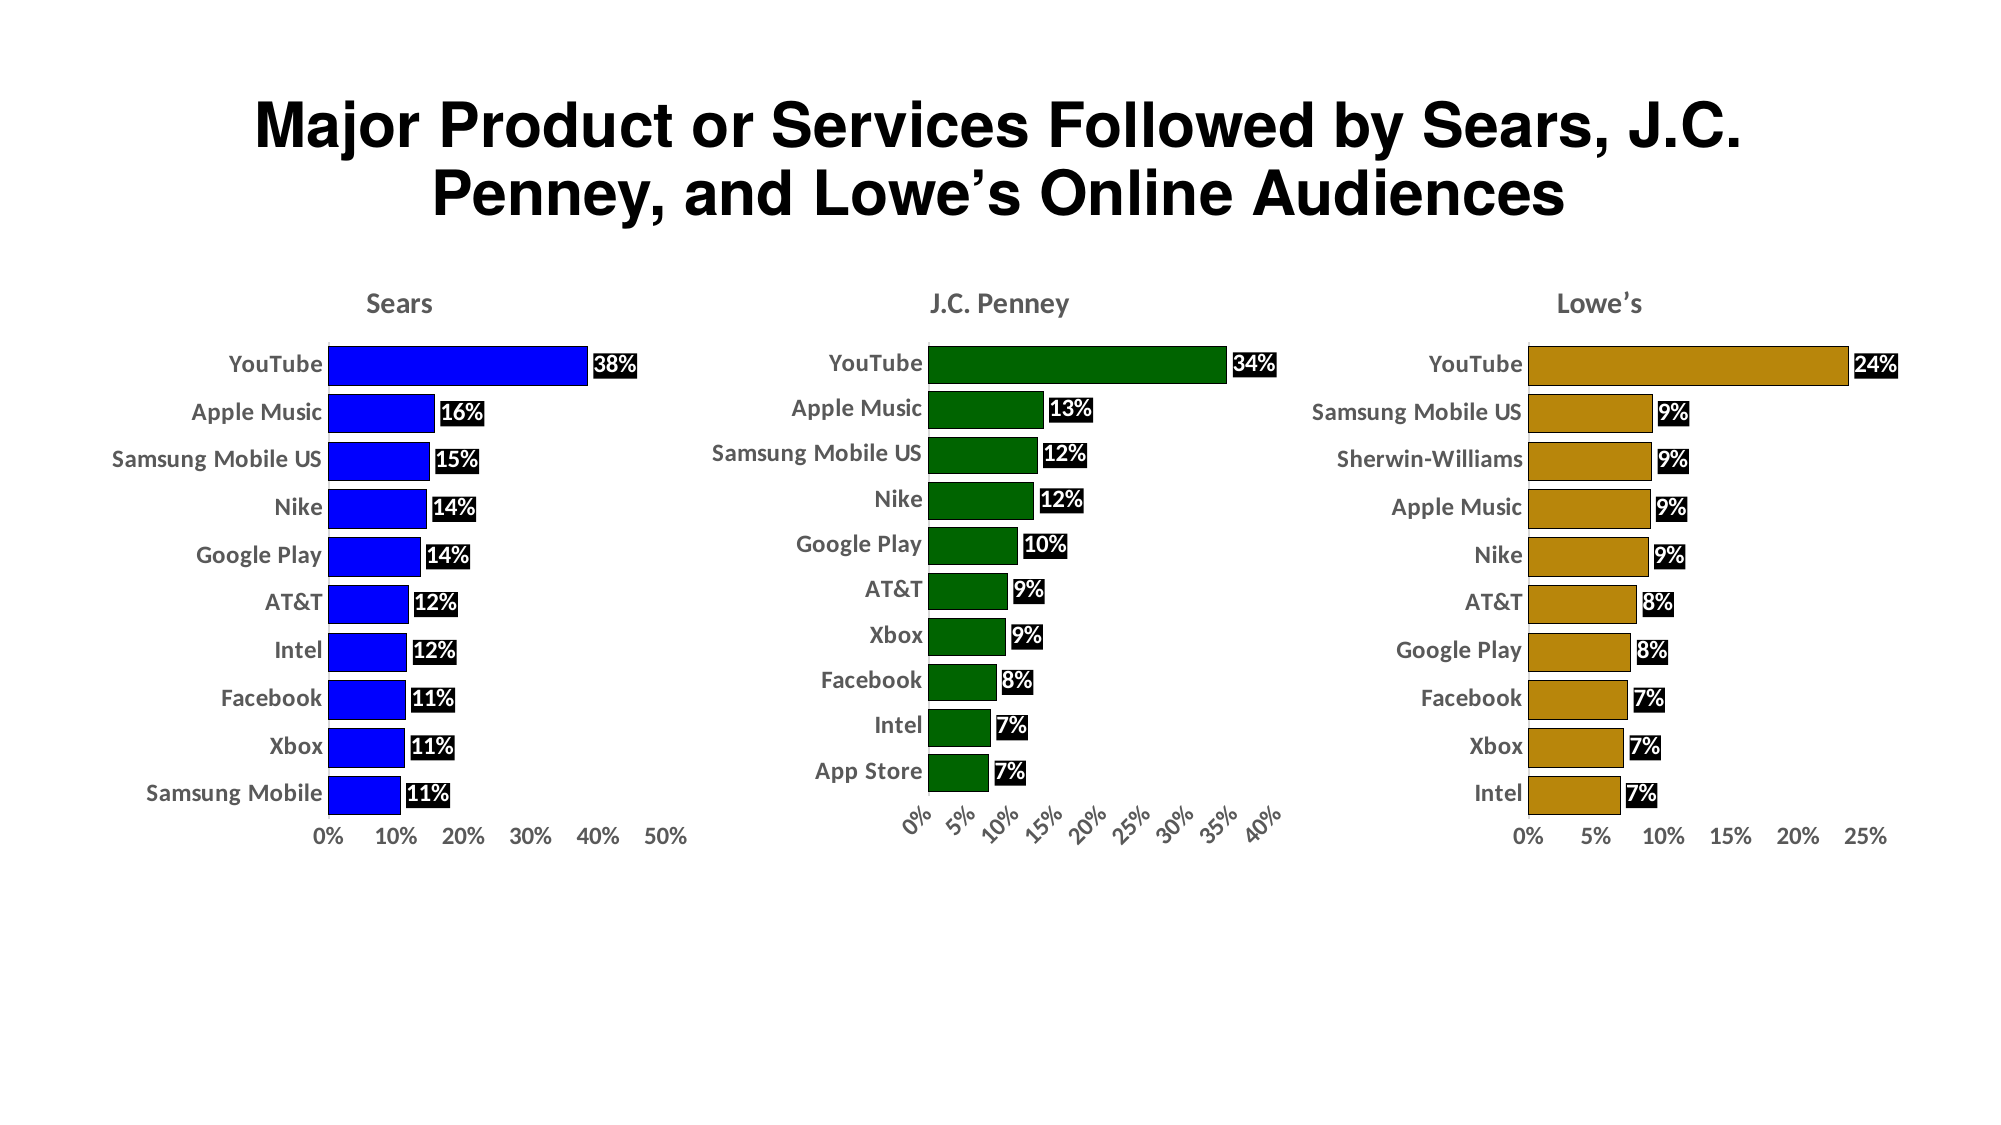

# Major Product or Services Followed by Sears, J.C. Penney, and Lowe’s Online Audiences

### Chart: Sears

| Category | numbers |
|---|---|
| Samsung Mobile | 0.1059 |
| Xbox | 0.1128 |
| Facebook | 0.1135 |
| Intel | 0.1158 |
| AT&T | 0.1177 |
| Google Play | 0.1356 |
| Nike | 0.1447 |
| Samsung Mobile US | 0.1492 |
| Apple Music | 0.1567 |
| YouTube | 0.3836 |

### Chart: J.C. Penney

| Category | numbers |
|---|---|
| App Store | 0.0684 |
| Intel | 0.0705 |
| Facebook | 0.0768 |
| Xbox | 0.0877 |
| AT&T | 0.0898 |
| Google Play | 0.1014 |
| Nike | 0.1201 |
| Samsung Mobile US | 0.1239 |
| Apple Music | 0.1308 |
| YouTube | 0.3405 |

### Chart: Lowe’s

| Category | numbers |
|---|---|
| Intel | 0.0677 |
| Xbox | 0.0704 |
| Facebook | 0.0733 |
| Google Play | 0.0758 |
| AT&T | 0.08 |
| Nike | 0.0885 |
| Apple Music | 0.0899 |
| Sherwin-Williams | 0.0911 |
| Samsung Mobile US | 0.0914 |
| YouTube | 0.237 |